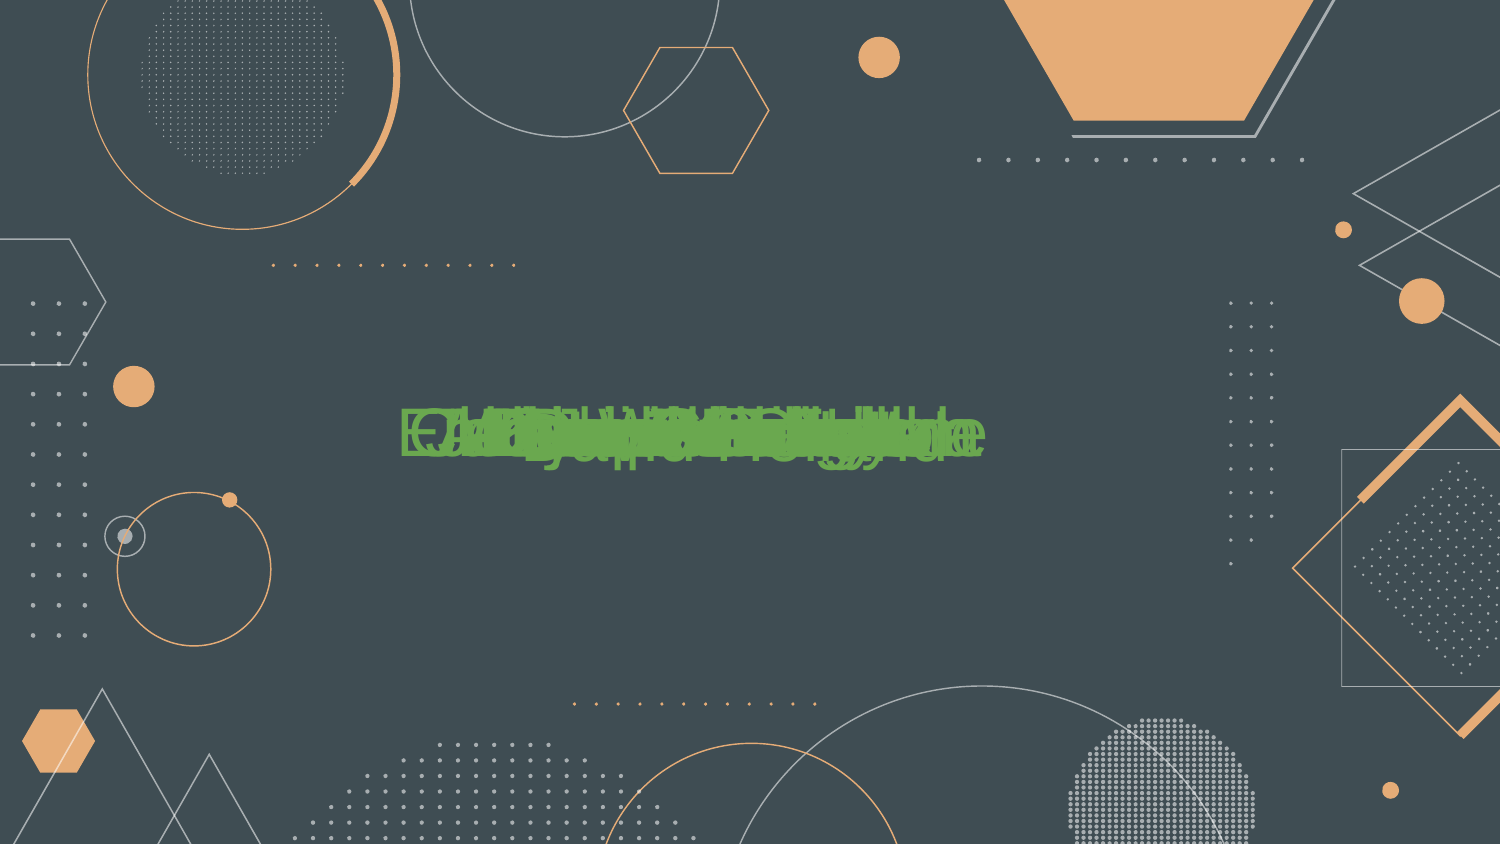

David Holland
Emmanuel Orubele
Christopher Fulton
James Covington
Julia Waclawek
Alonso Ninalaya
Anjali Ghaligi
David Yirchott
Deepti Chaddha
Ezra Vance
Kyle Burchett
Ghassan Nasr
David Frary
Jose Cruz